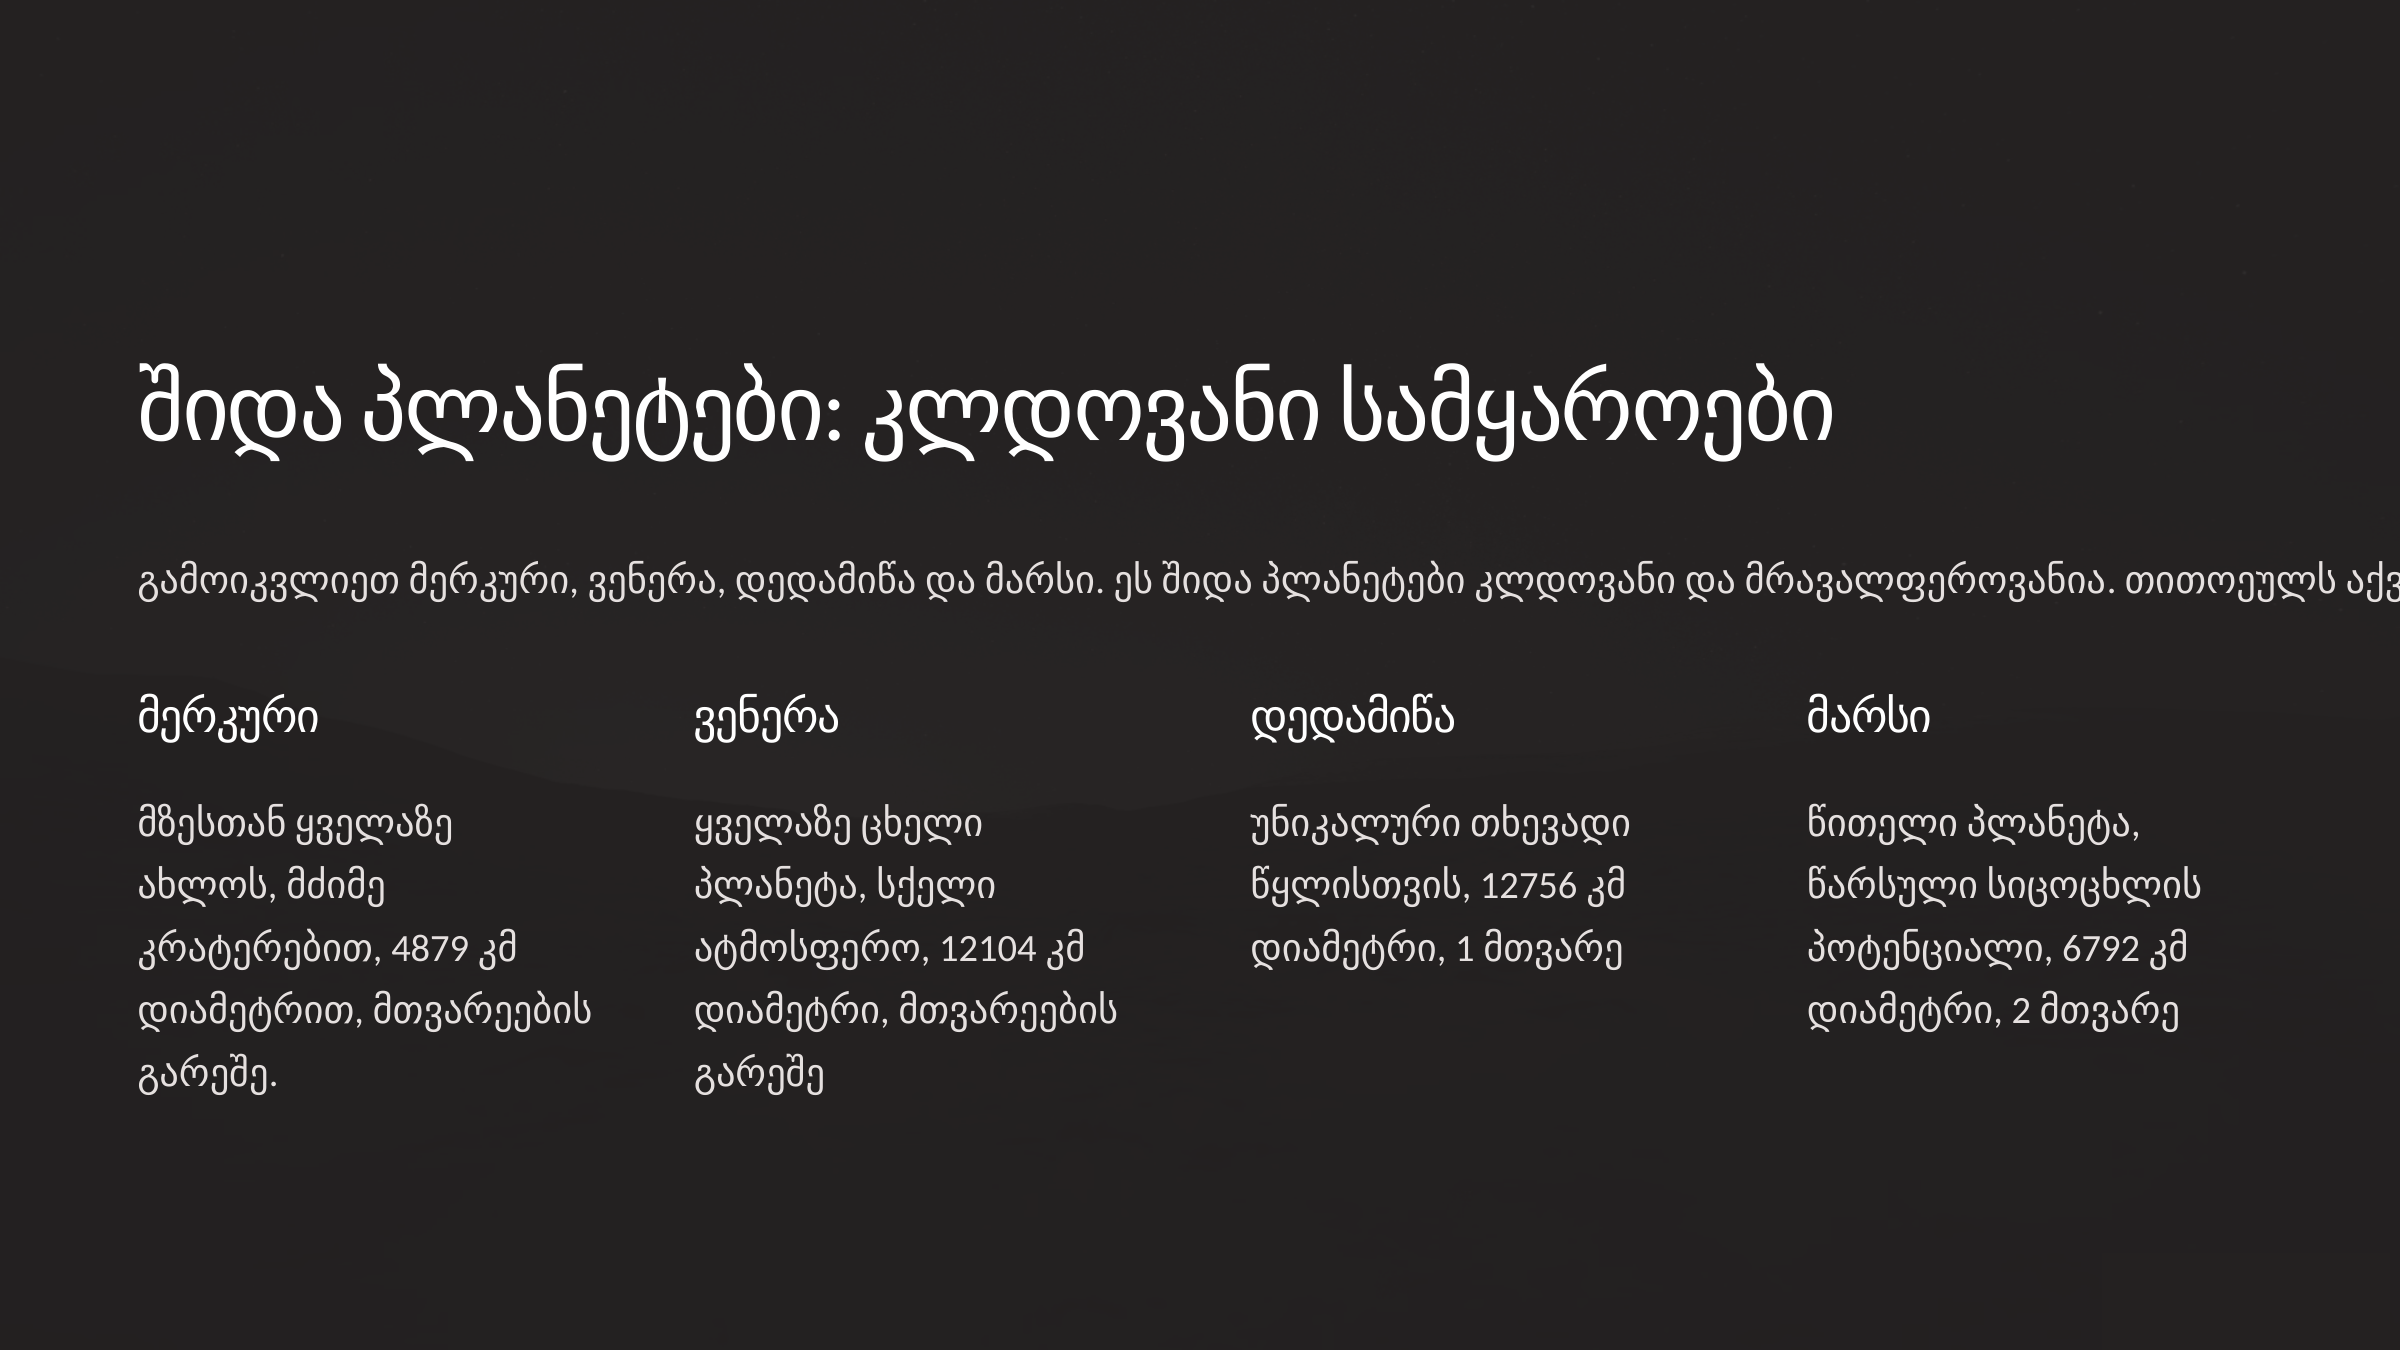

შიდა პლანეტები: კლდოვანი სამყაროები
გამოიკვლიეთ მერკური, ვენერა, დედამიწა და მარსი. ეს შიდა პლანეტები კლდოვანი და მრავალფეროვანია. თითოეულს აქვს უნიკალური მახასიათებლები.
მერკური
ვენერა
დედამიწა
მარსი
მზესთან ყველაზე ახლოს, მძიმე კრატერებით, 4879 კმ დიამეტრით, მთვარეების გარეშე.
ყველაზე ცხელი პლანეტა, სქელი ატმოსფერო, 12104 კმ დიამეტრი, მთვარეების გარეშე
უნიკალური თხევადი წყლისთვის, 12756 კმ დიამეტრი, 1 მთვარე
წითელი პლანეტა, წარსული სიცოცხლის პოტენციალი, 6792 კმ დიამეტრი, 2 მთვარე